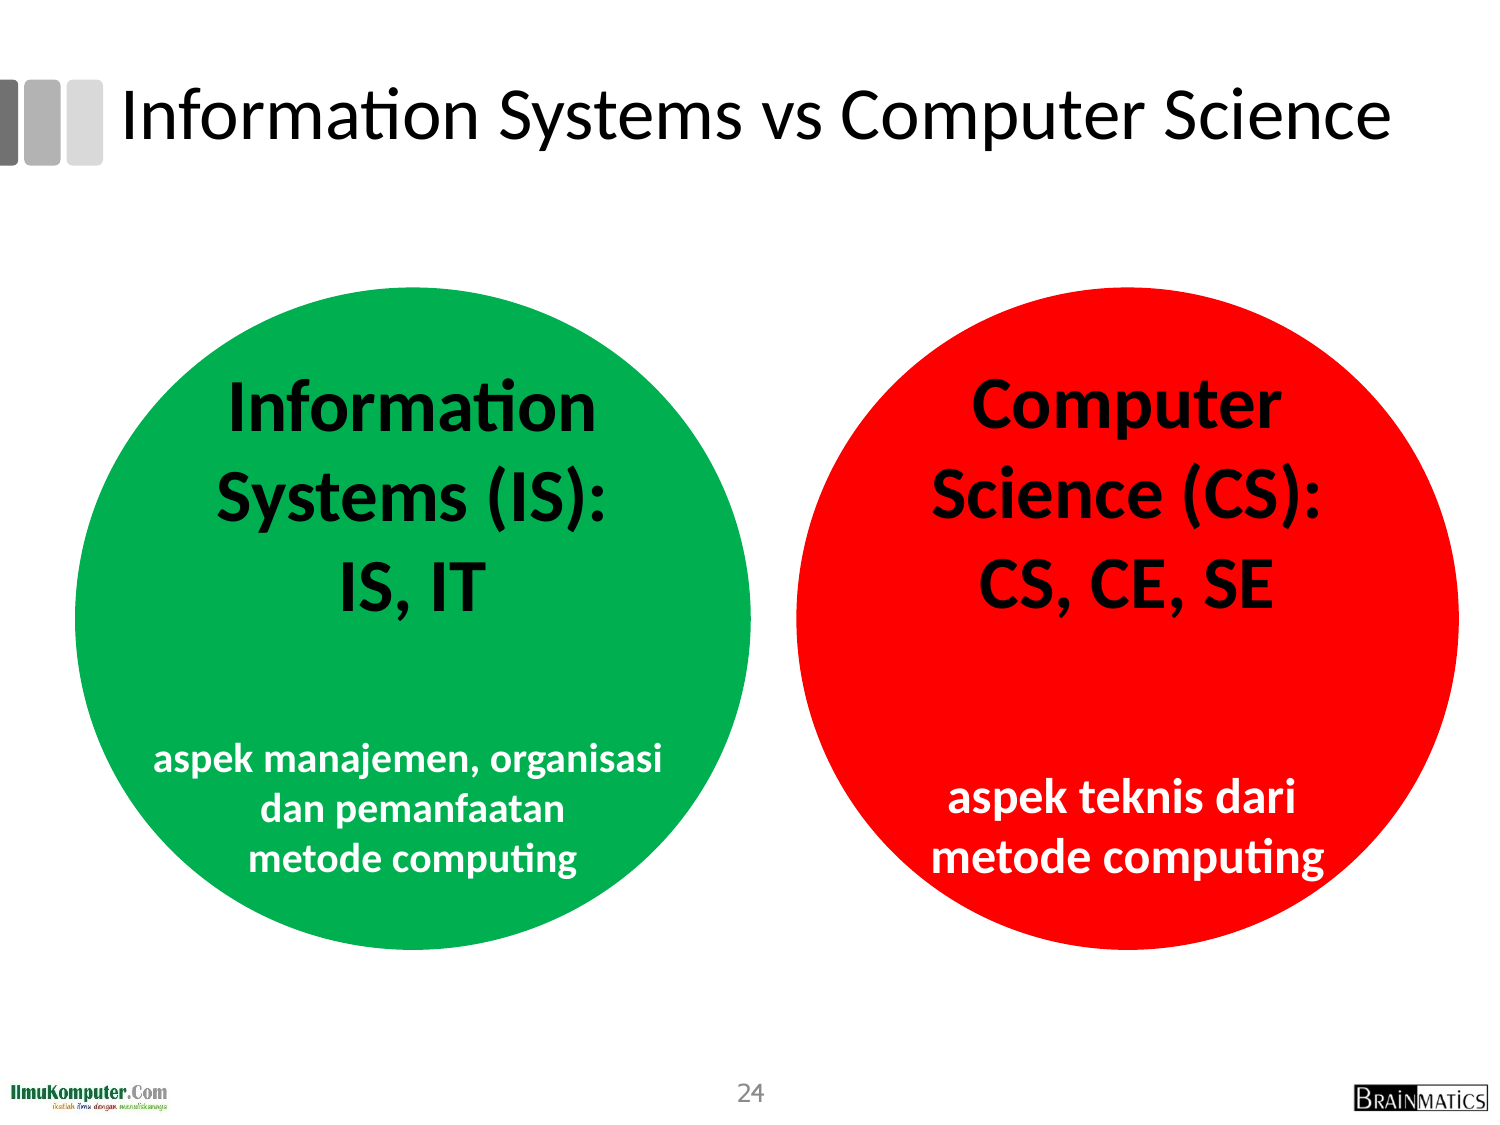

# Information Systems vs Computer Science
Information
Systems (IS):
IS, IT

aspek manajemen, organisasi
dan pemanfaatan
metode computing
Computer
Science (CS):
CS, CE, SE

aspek teknis dari
metode computing
24